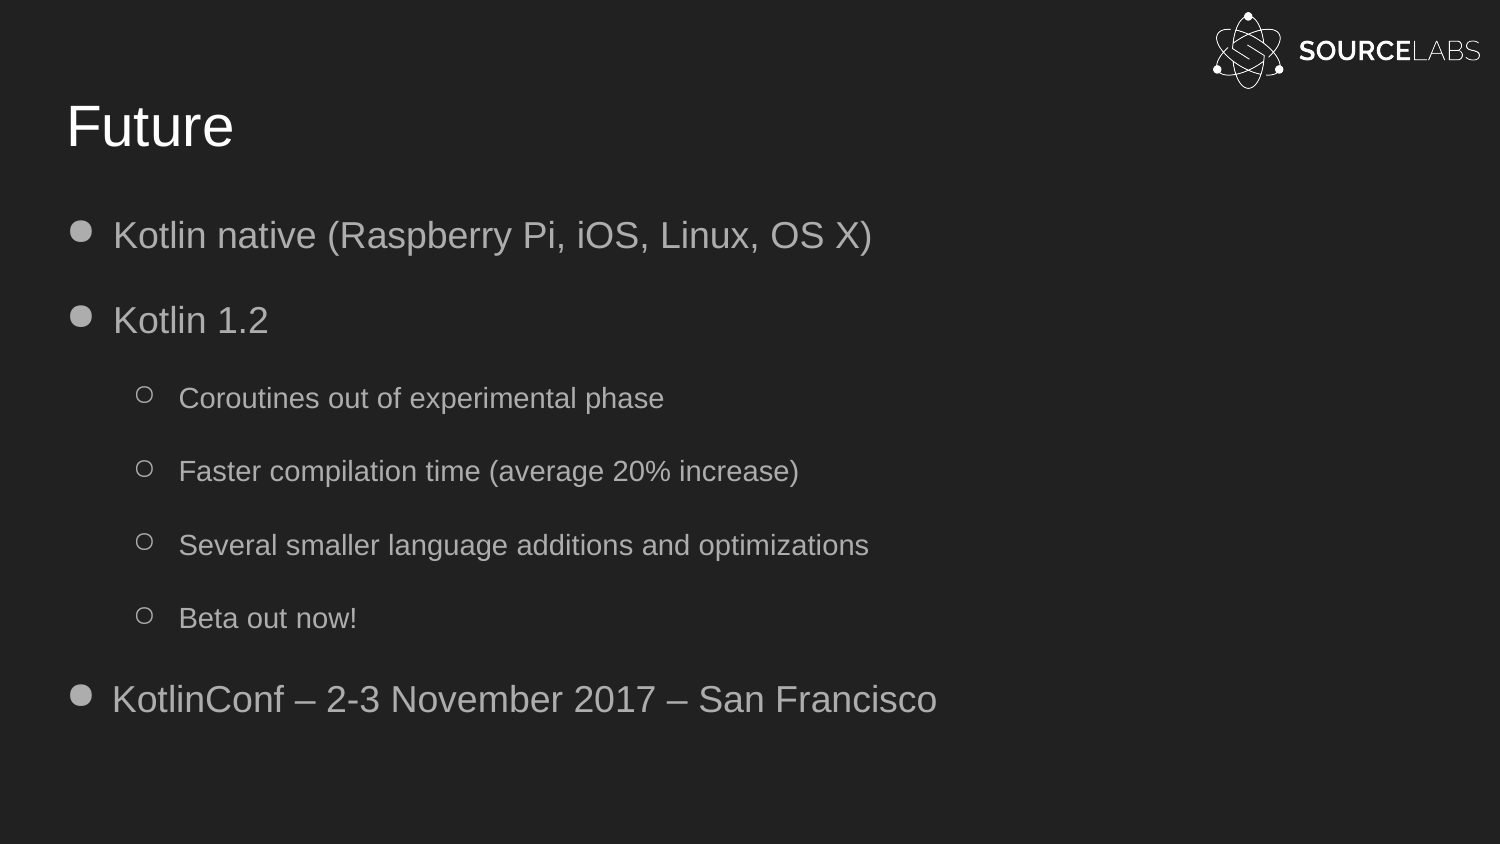

# Future
Kotlin native (Raspberry Pi, iOS, Linux, OS X)
Kotlin 1.2
Coroutines out of experimental phase
Faster compilation time (average 20% increase)
Several smaller language additions and optimizations
Beta out now!
KotlinConf – 2-3 November 2017 – San Francisco